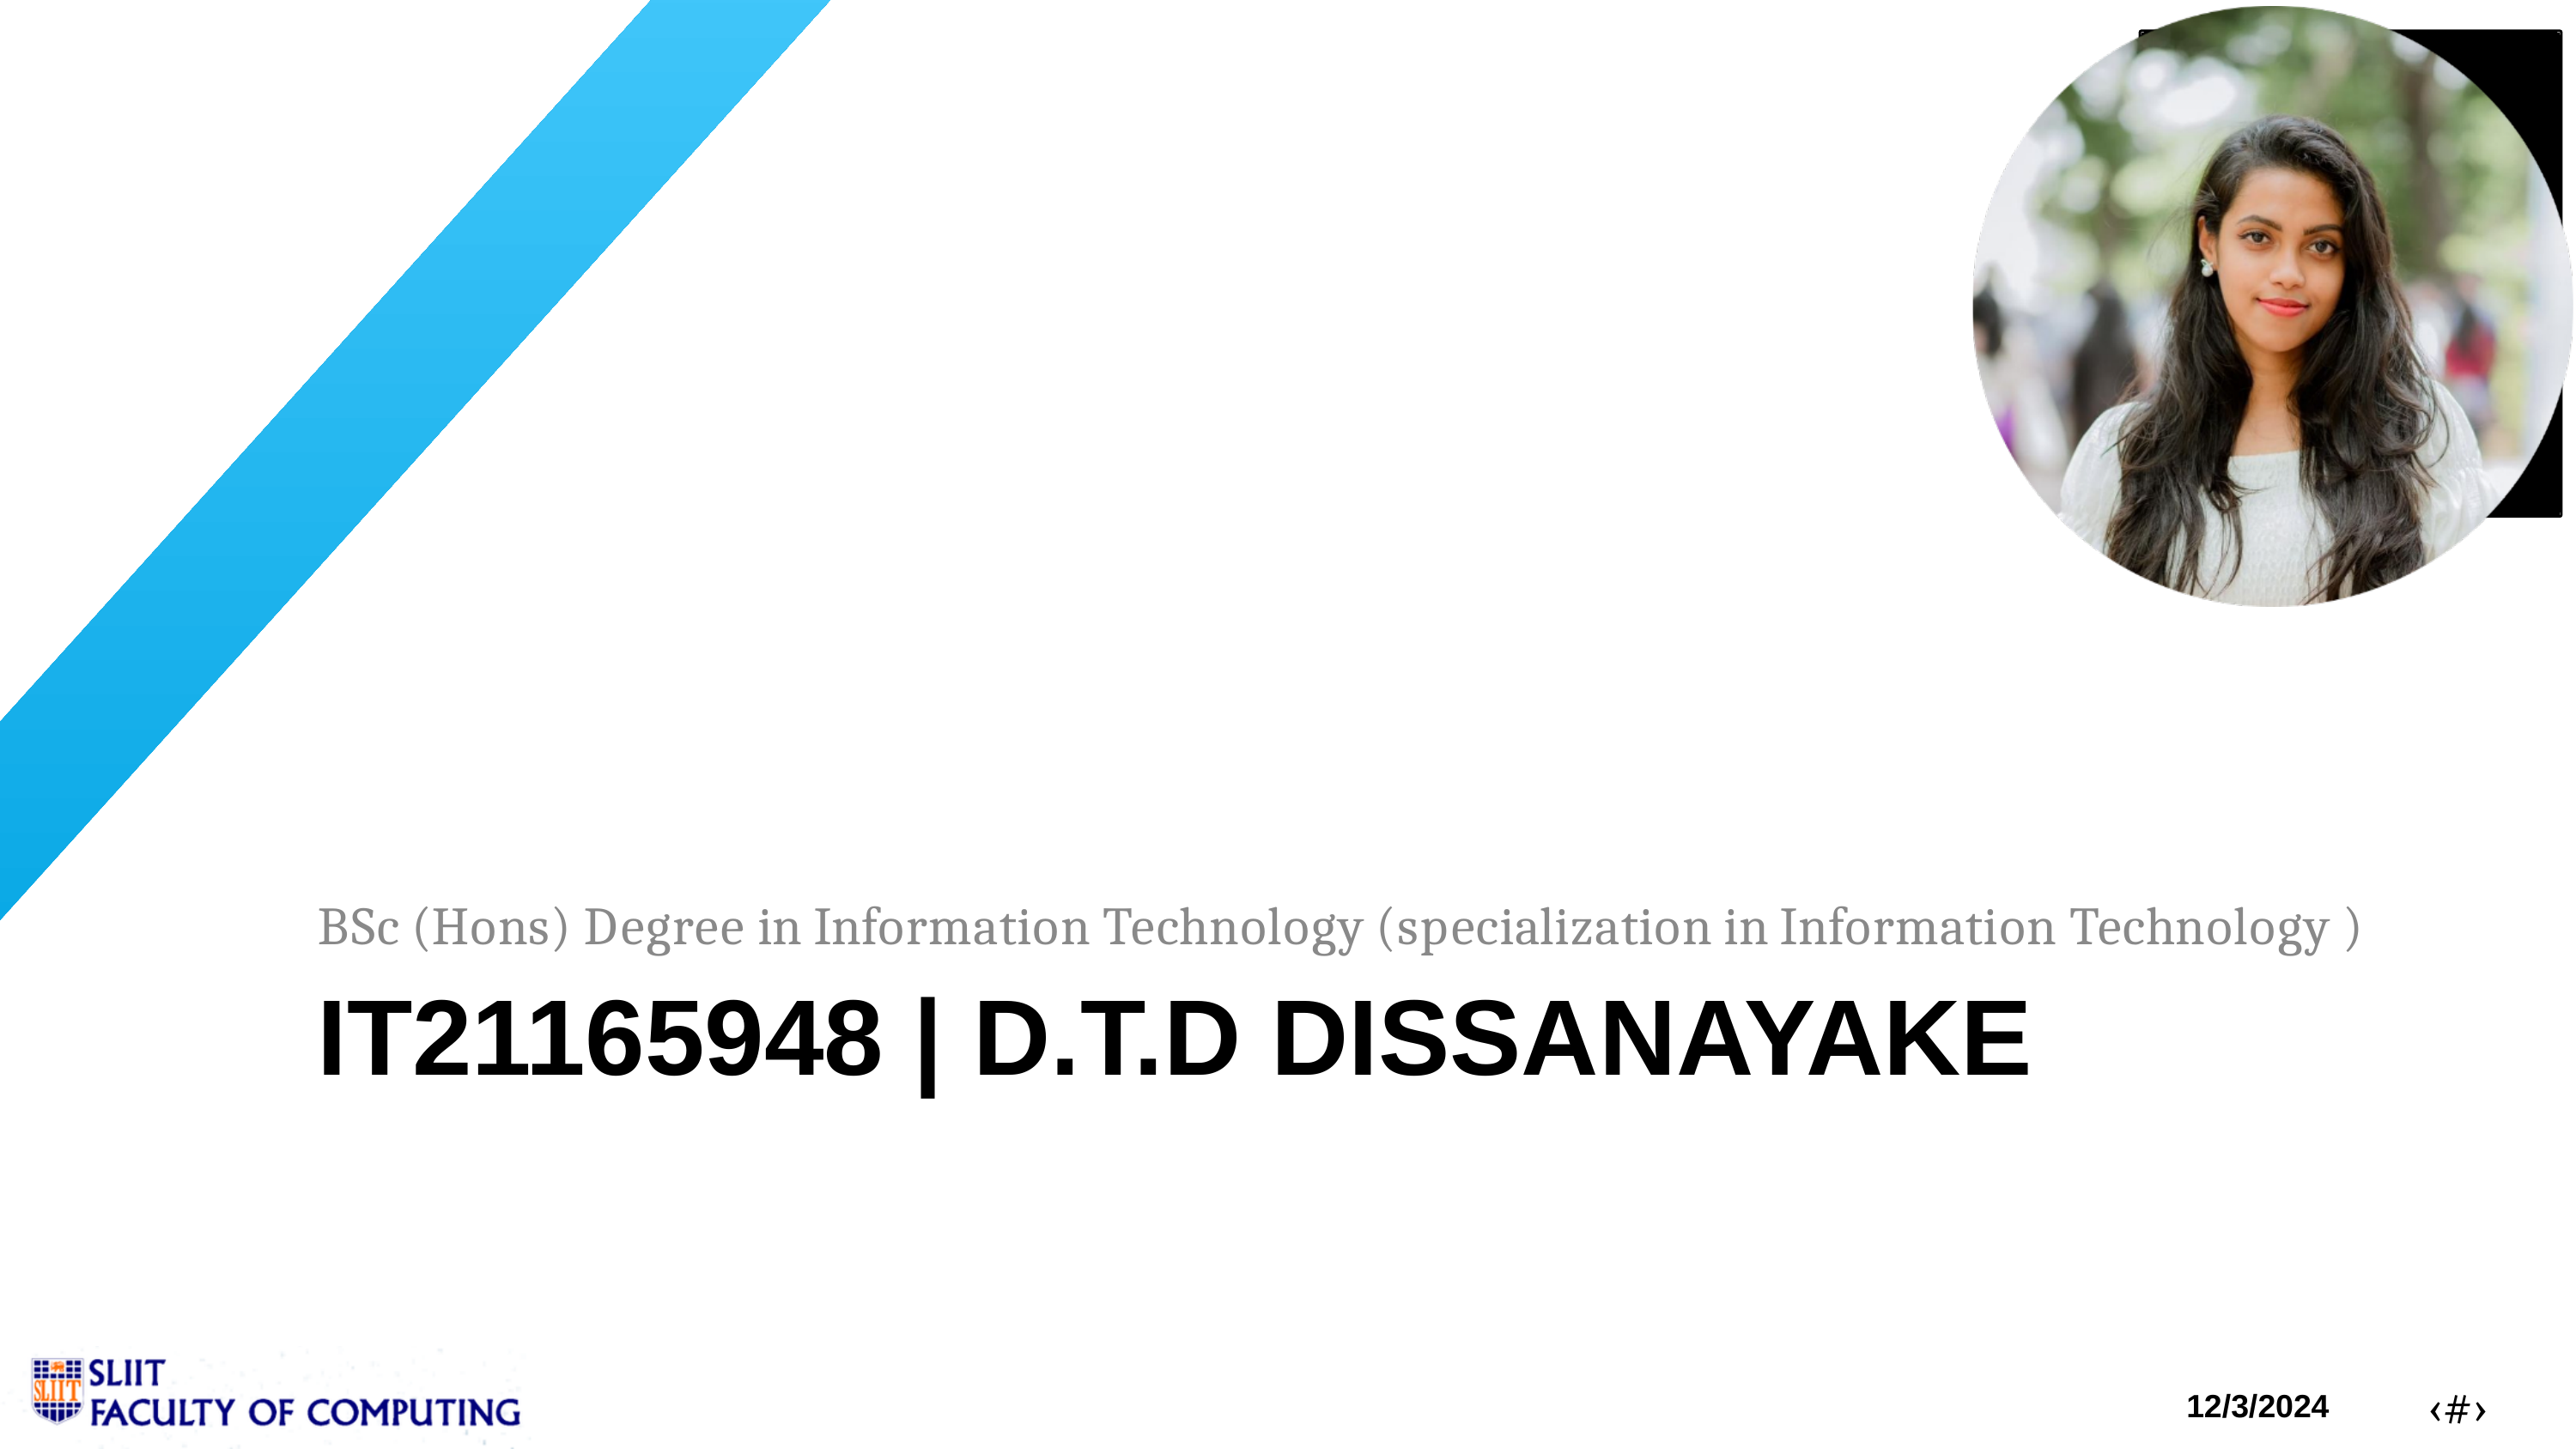

Student Must add a professional photo to this cage

BSc (Hons) Degree in Information Technology (specialization in Information Technology )
IT21165948 | D.T.D DISSANAYAKE

‹#›
12/3/2024